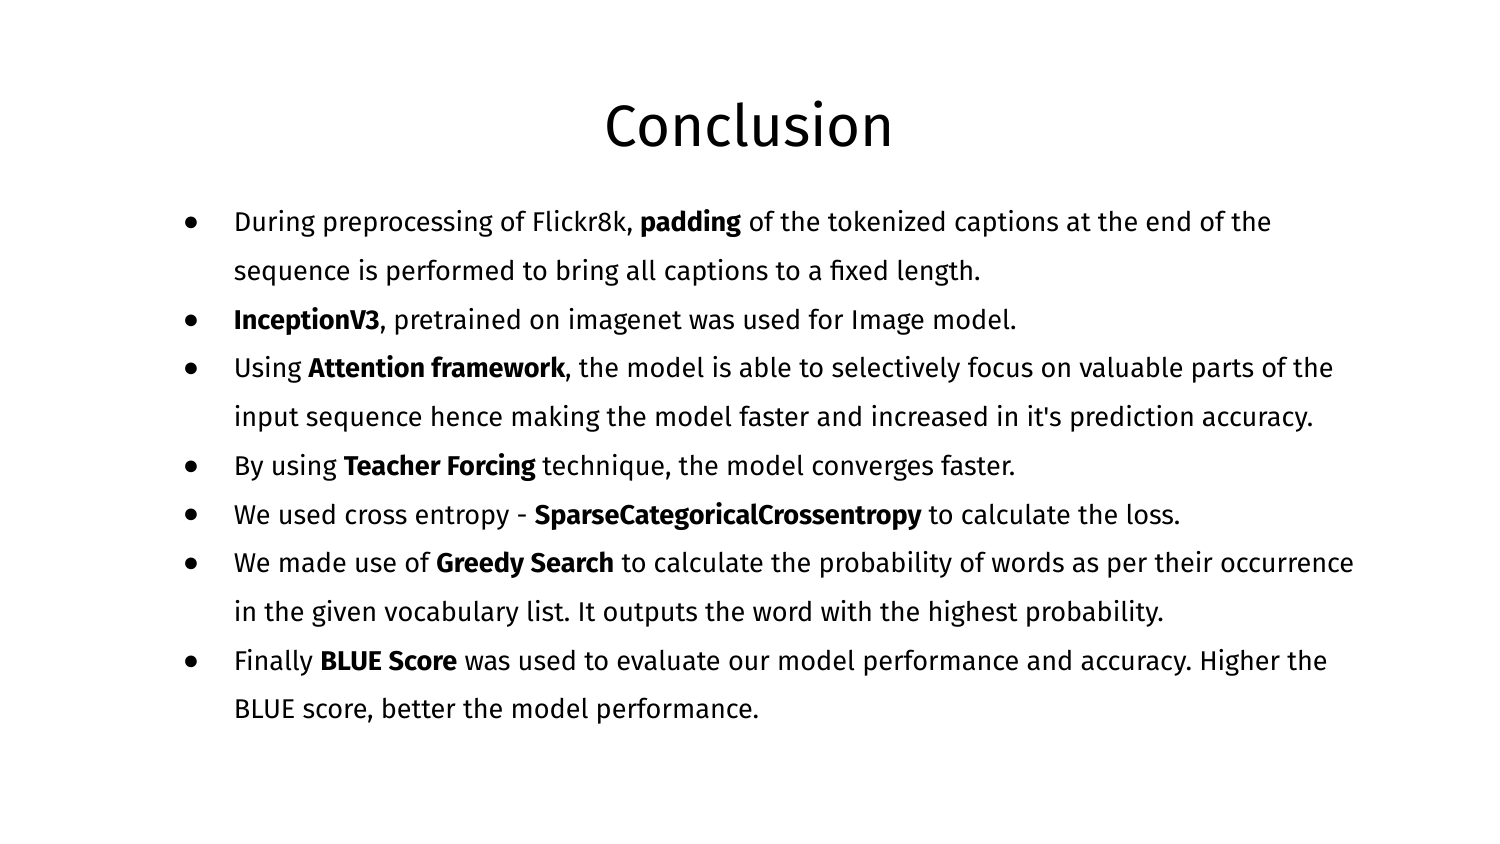

# Conclusion
During preprocessing of Flickr8k, padding of the tokenized captions at the end of the sequence is performed to bring all captions to a fixed length.
InceptionV3, pretrained on imagenet was used for Image model.
Using Attention framework, the model is able to selectively focus on valuable parts of the input sequence hence making the model faster and increased in it's prediction accuracy.
By using Teacher Forcing technique, the model converges faster.
We used cross entropy - SparseCategoricalCrossentropy to calculate the loss.
We made use of Greedy Search to calculate the probability of words as per their occurrence in the given vocabulary list. It outputs the word with the highest probability.
Finally BLUE Score was used to evaluate our model performance and accuracy. Higher the BLUE score, better the model performance.